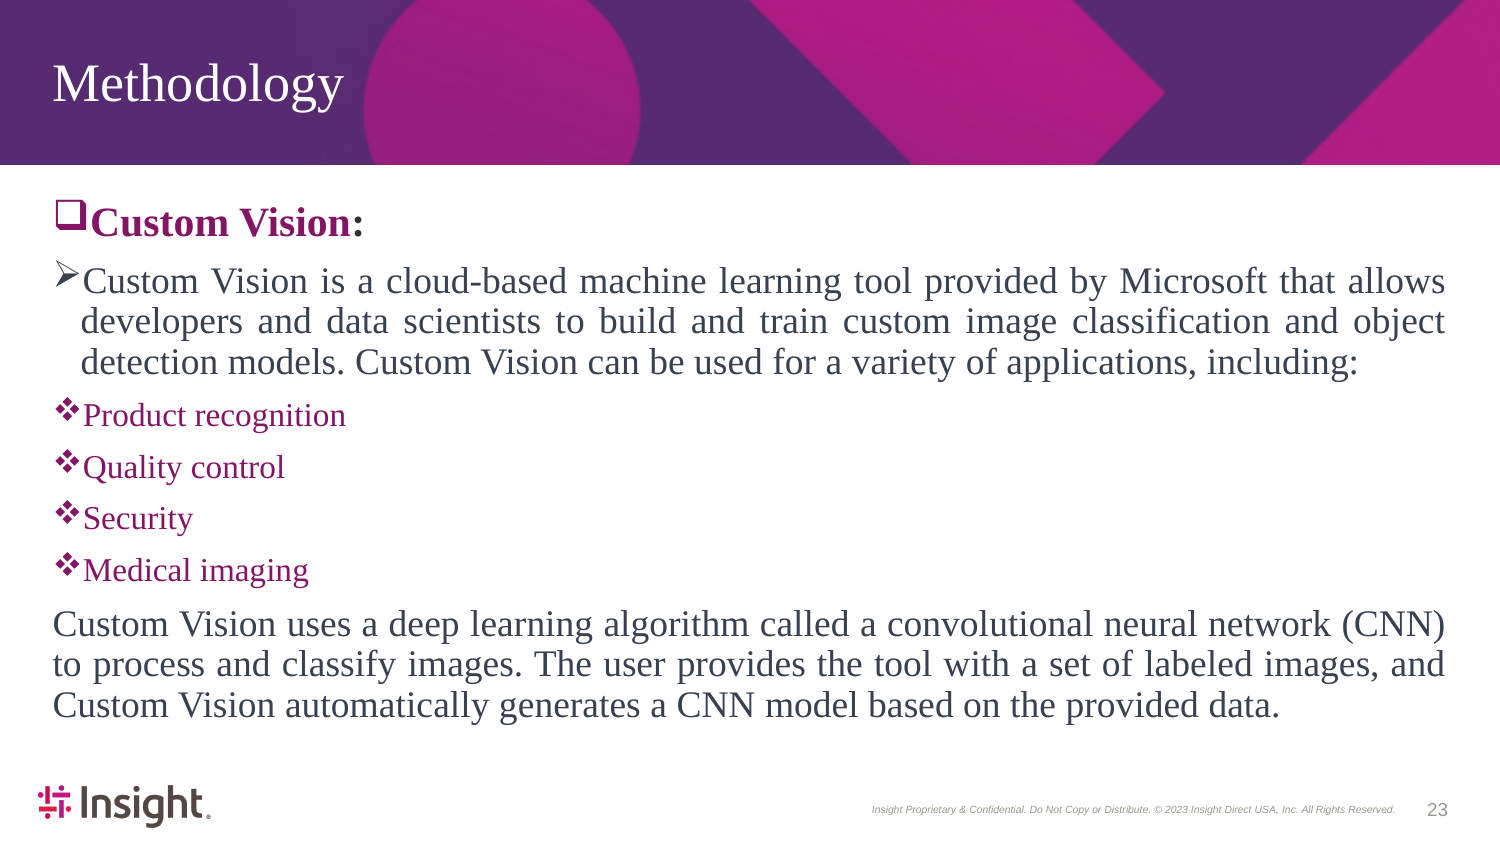

# Methodology
Custom Vision:
Custom Vision is a cloud-based machine learning tool provided by Microsoft that allows developers and data scientists to build and train custom image classification and object detection models. Custom Vision can be used for a variety of applications, including:
Product recognition
Quality control
Security
Medical imaging
Custom Vision uses a deep learning algorithm called a convolutional neural network (CNN) to process and classify images. The user provides the tool with a set of labeled images, and Custom Vision automatically generates a CNN model based on the provided data.